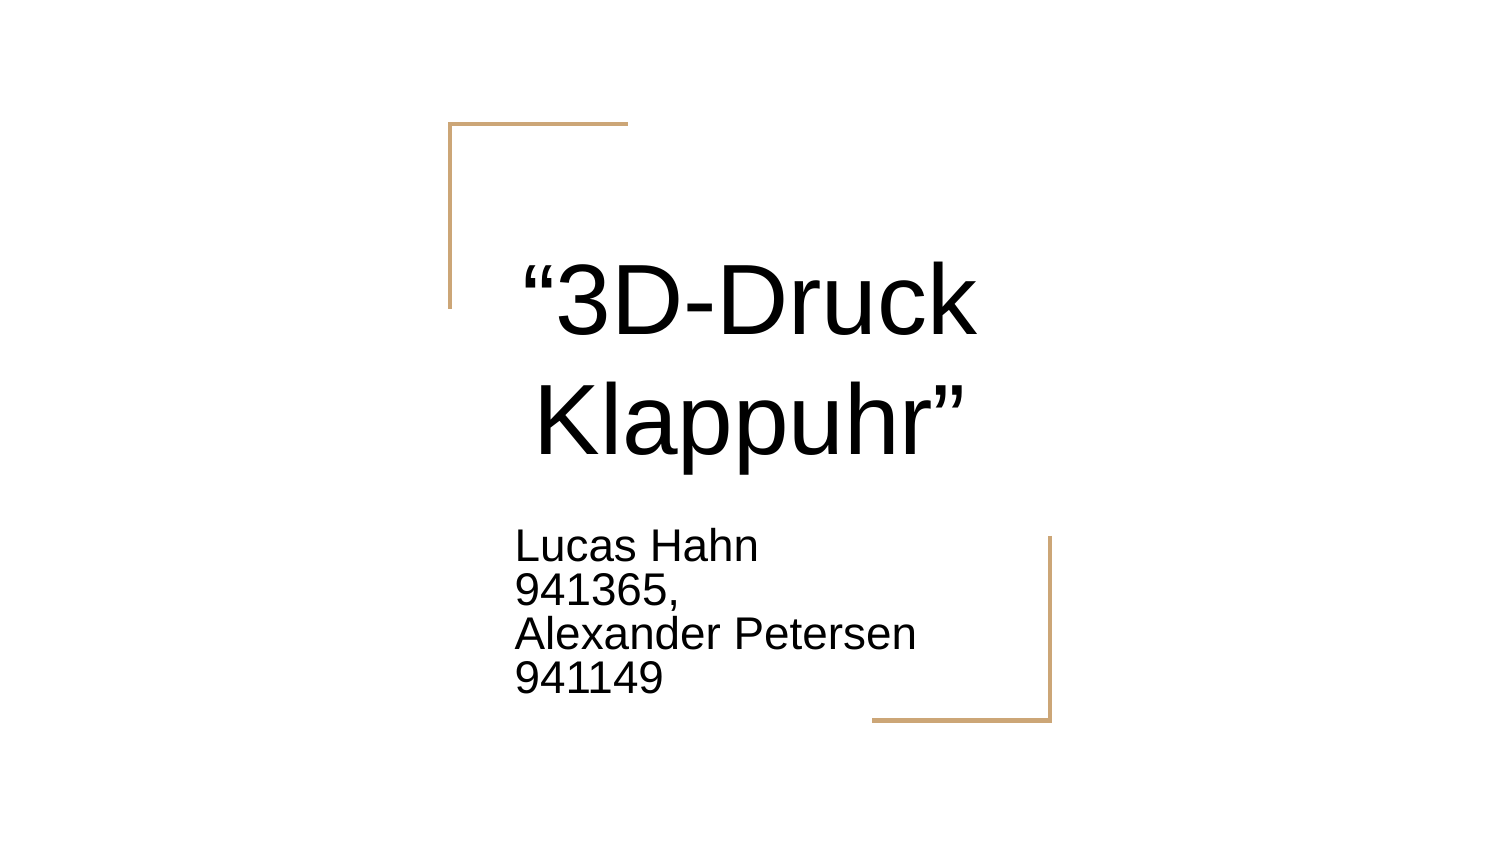

# “3D-Druck Klappuhr”
Lucas Hahn 		941365,
Alexander Petersen 	941149